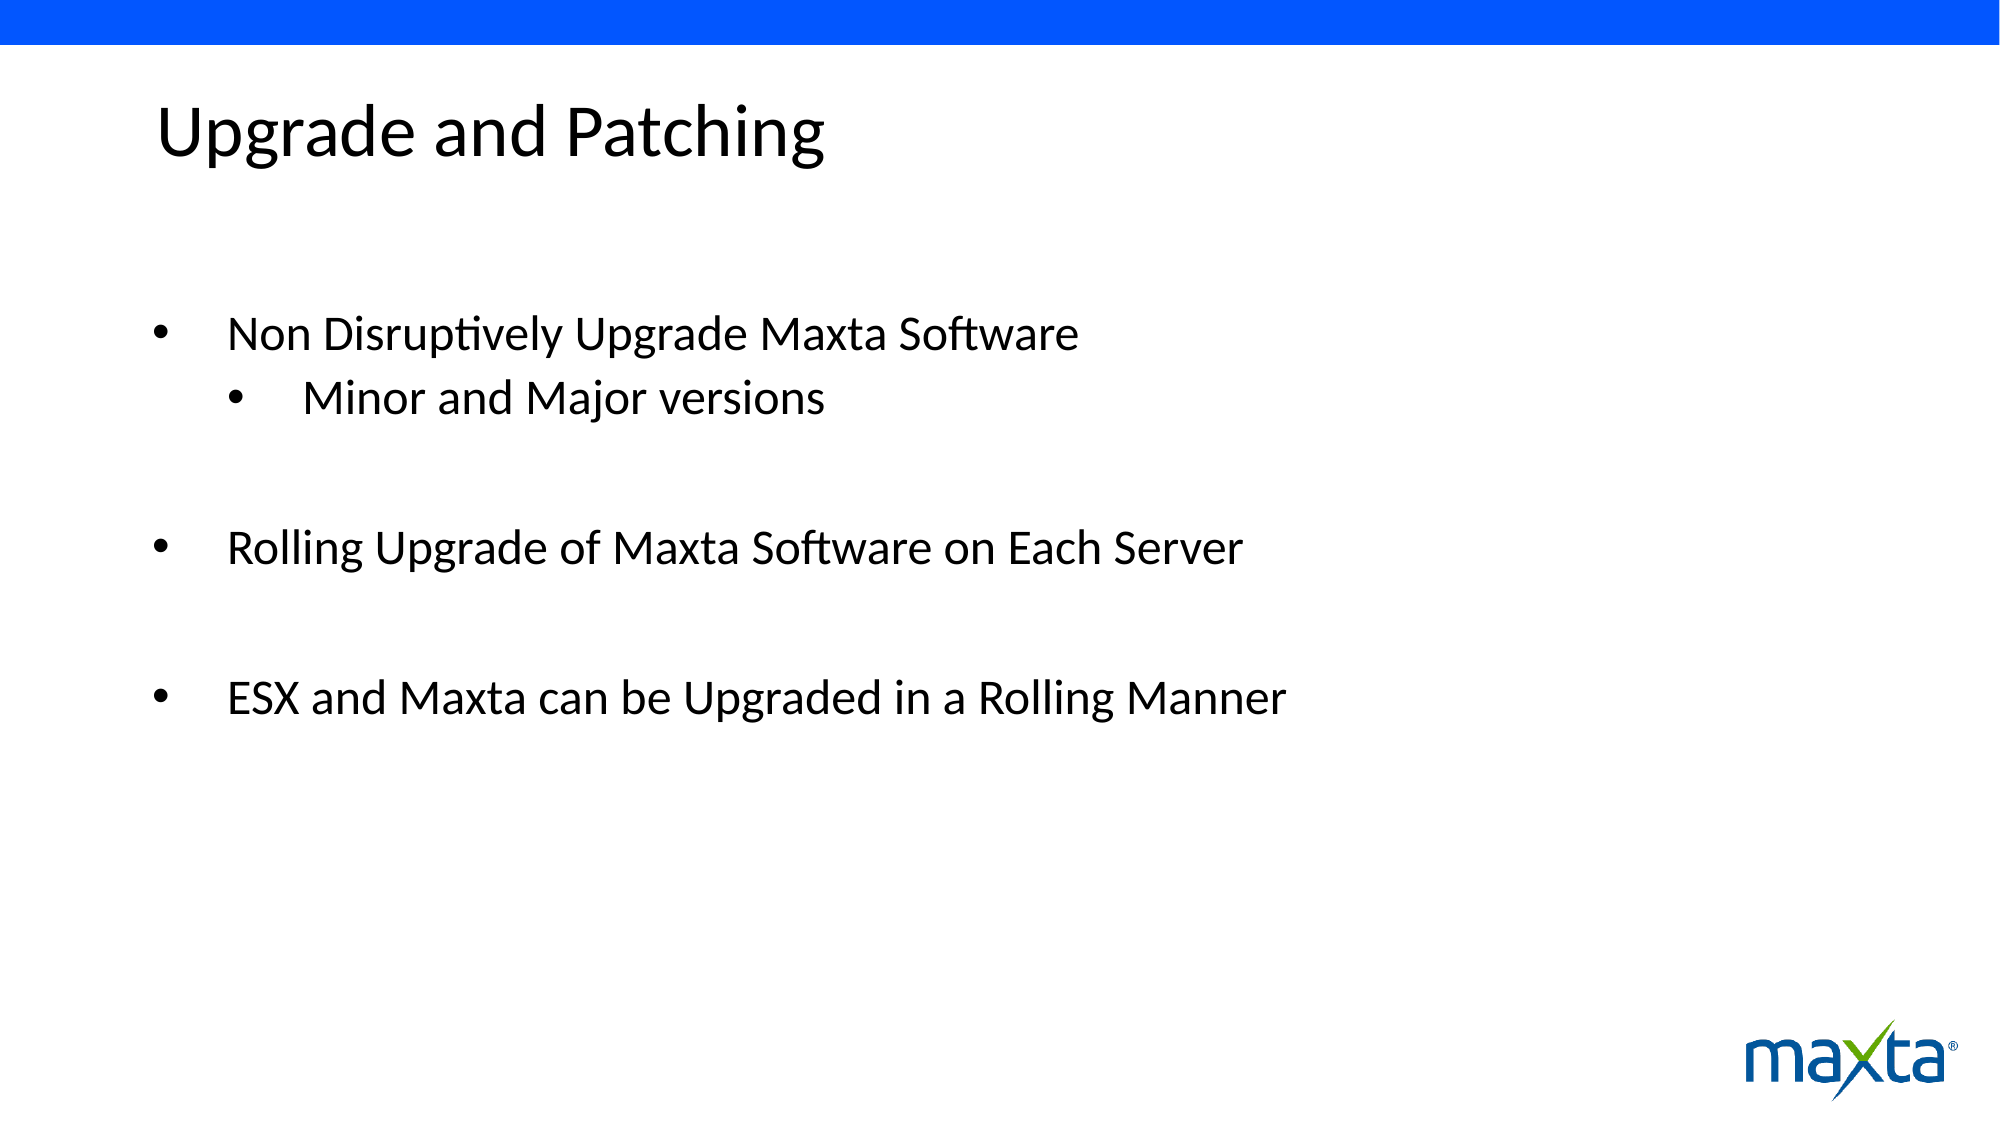

# Upgrade and Patching

Non Disruptively Upgrade Maxta Software
Minor and Major versions

Rolling Upgrade of Maxta Software on Each Server

ESX and Maxta can be Upgraded in a Rolling Manner